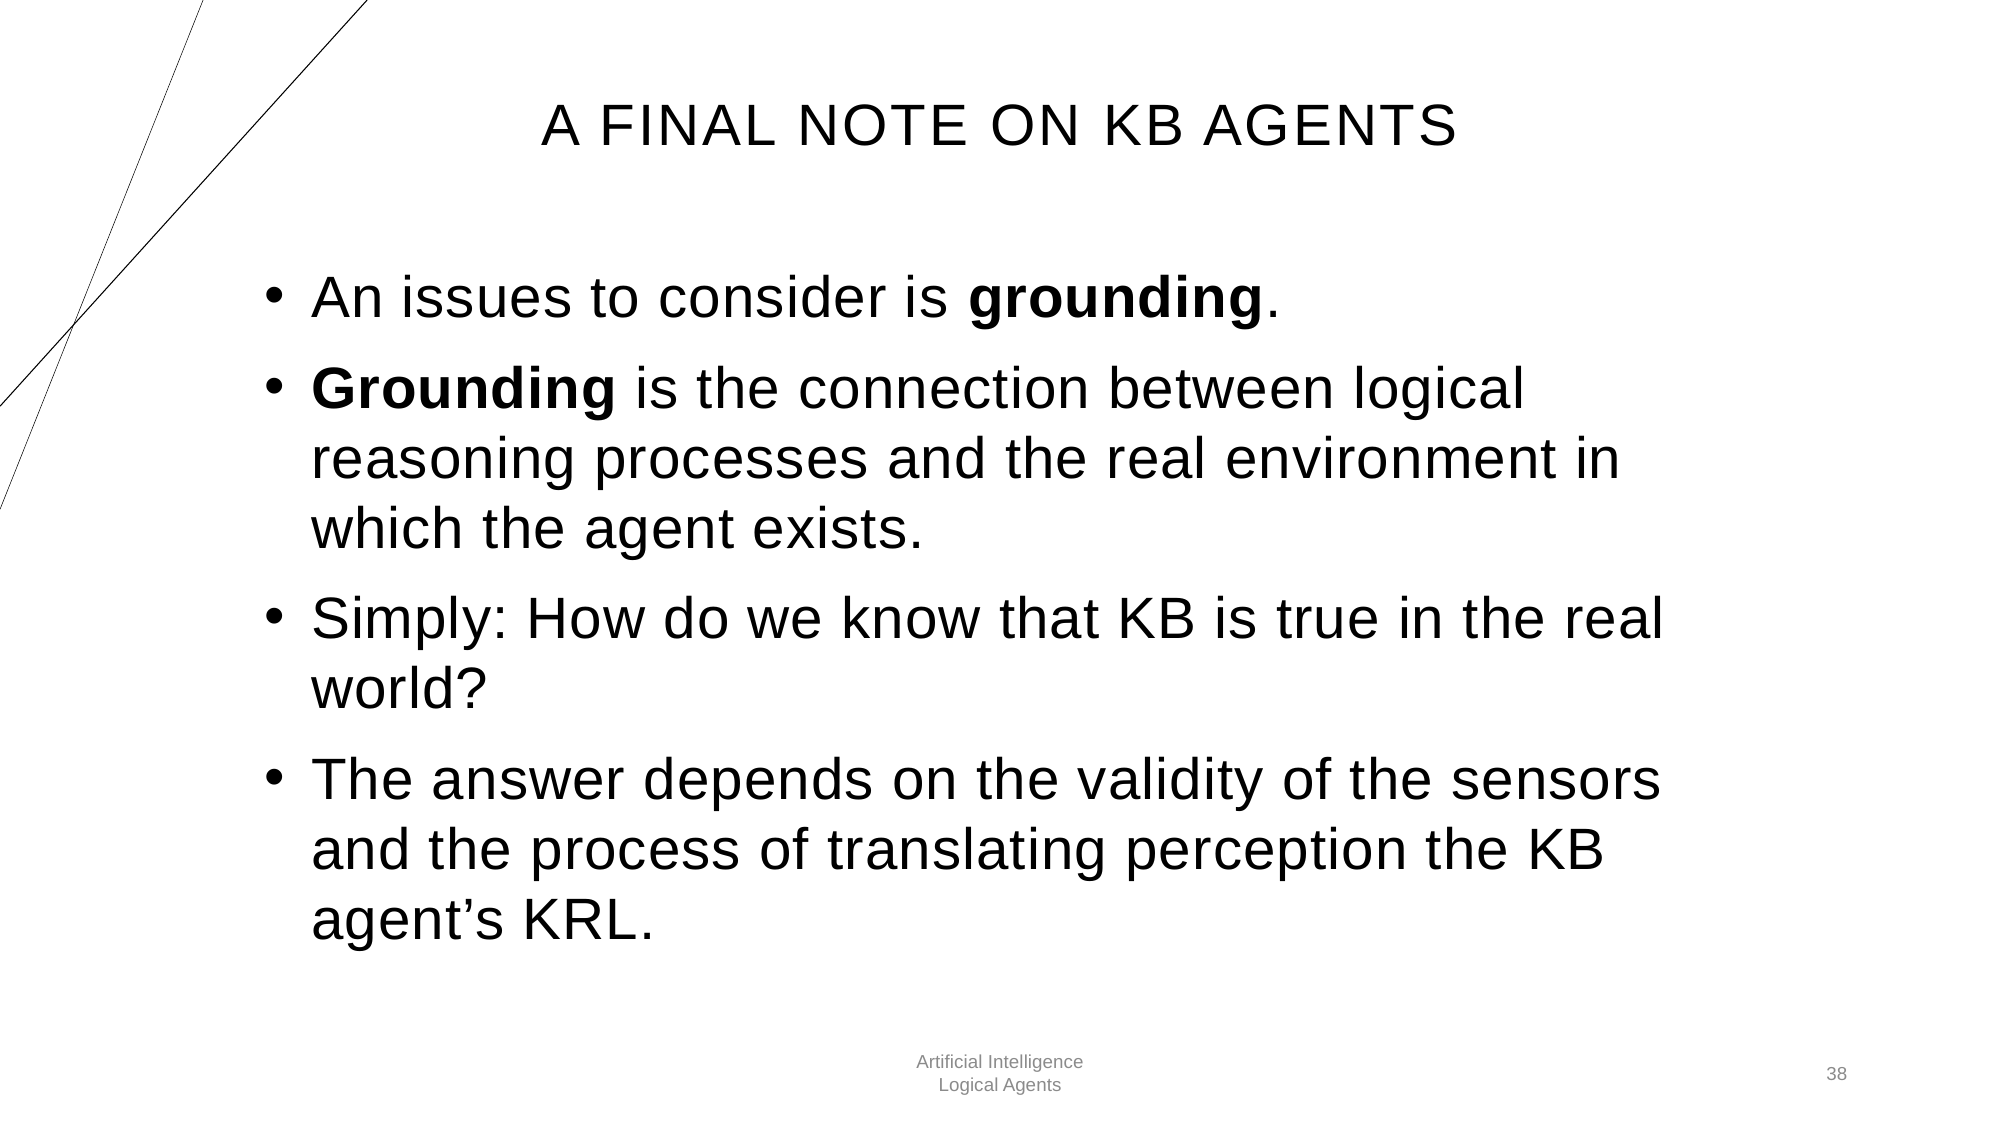

# A Final Note on KB Agents
An issues to consider is grounding.
Grounding is the connection between logical reasoning processes and the real environment in which the agent exists.
Simply: How do we know that KB is true in the real world?
The answer depends on the validity of the sensors and the process of translating perception the KB agent’s KRL.
Artificial Intelligence
Logical Agents
38